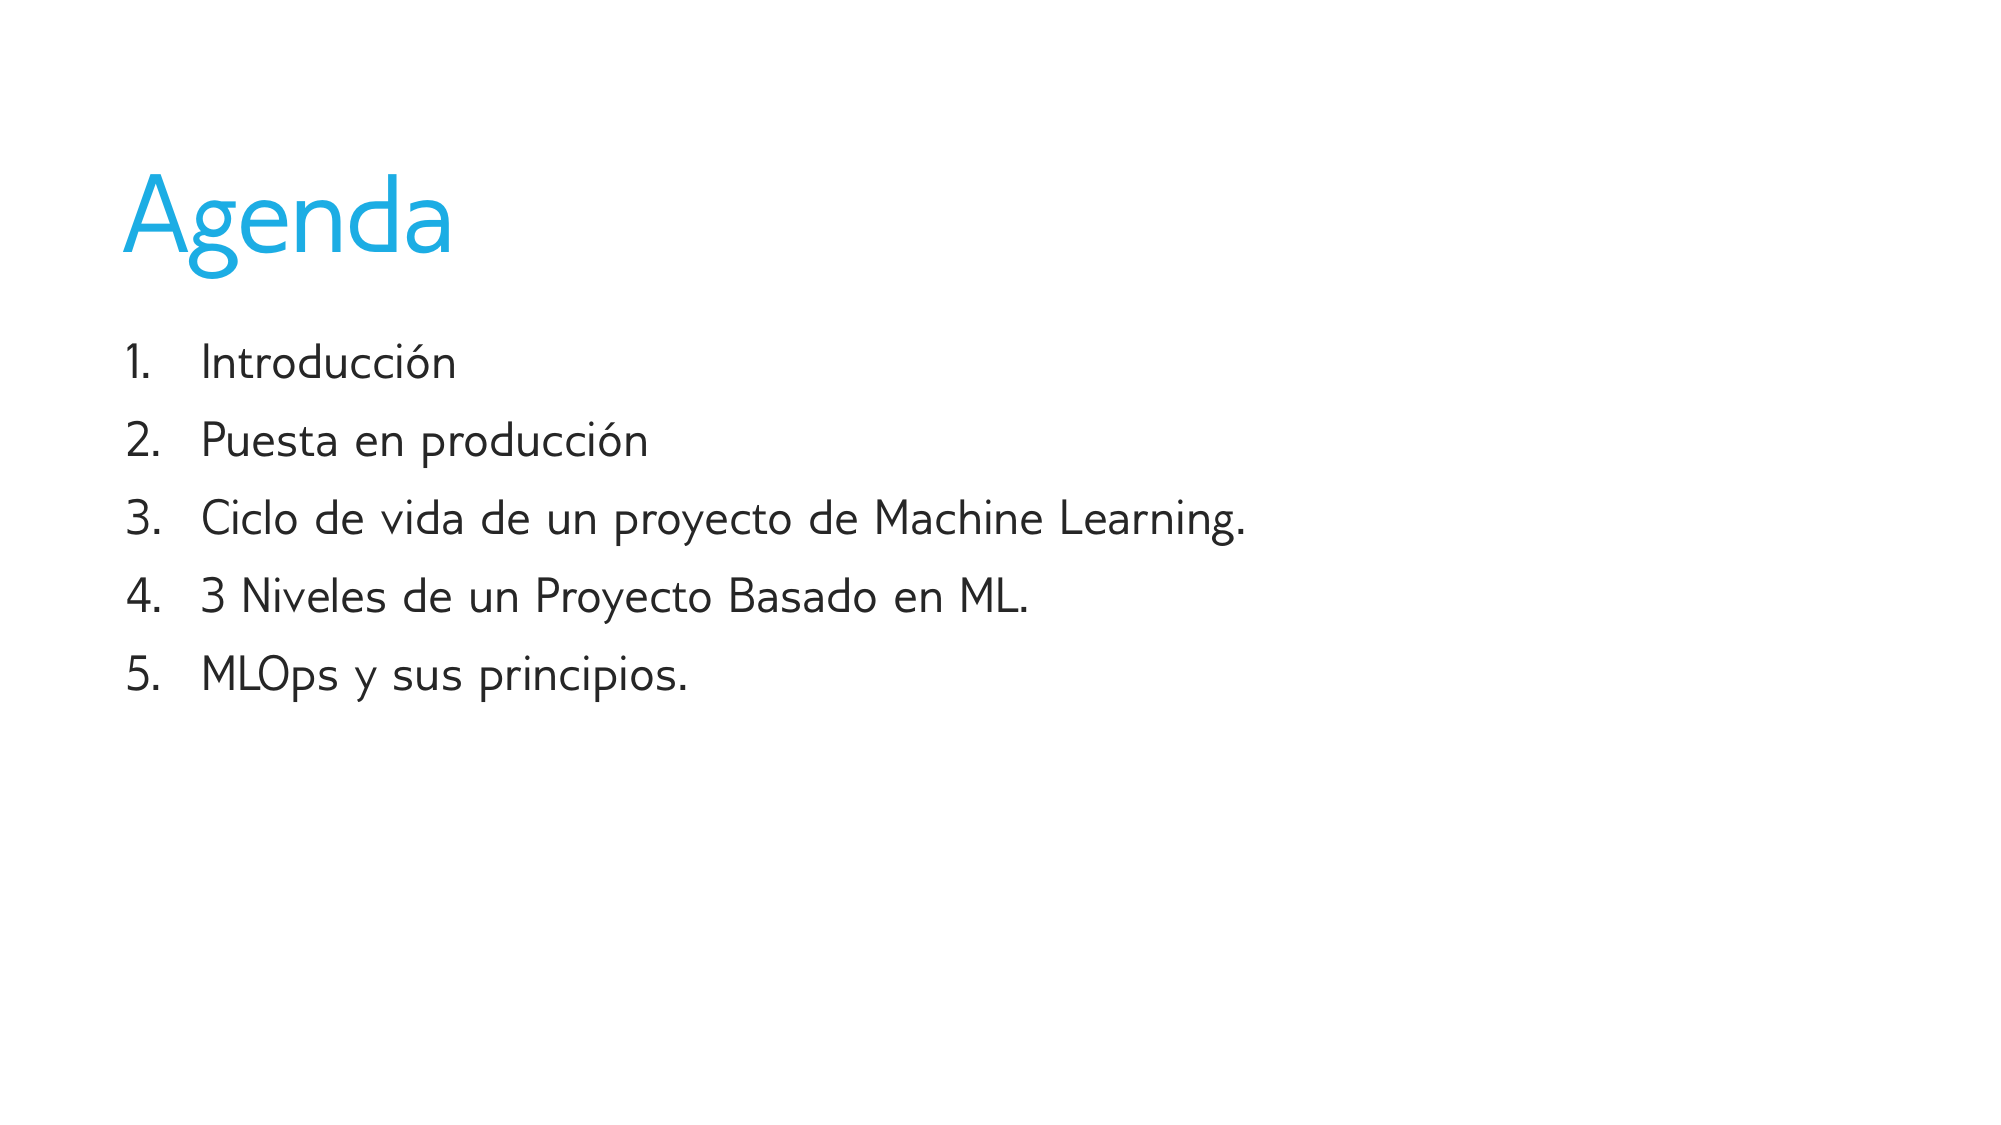

# Agenda
Introducción
Puesta en producción
Ciclo de vida de un proyecto de Machine Learning.
3 Niveles de un Proyecto Basado en ML.
MLOps y sus principios.